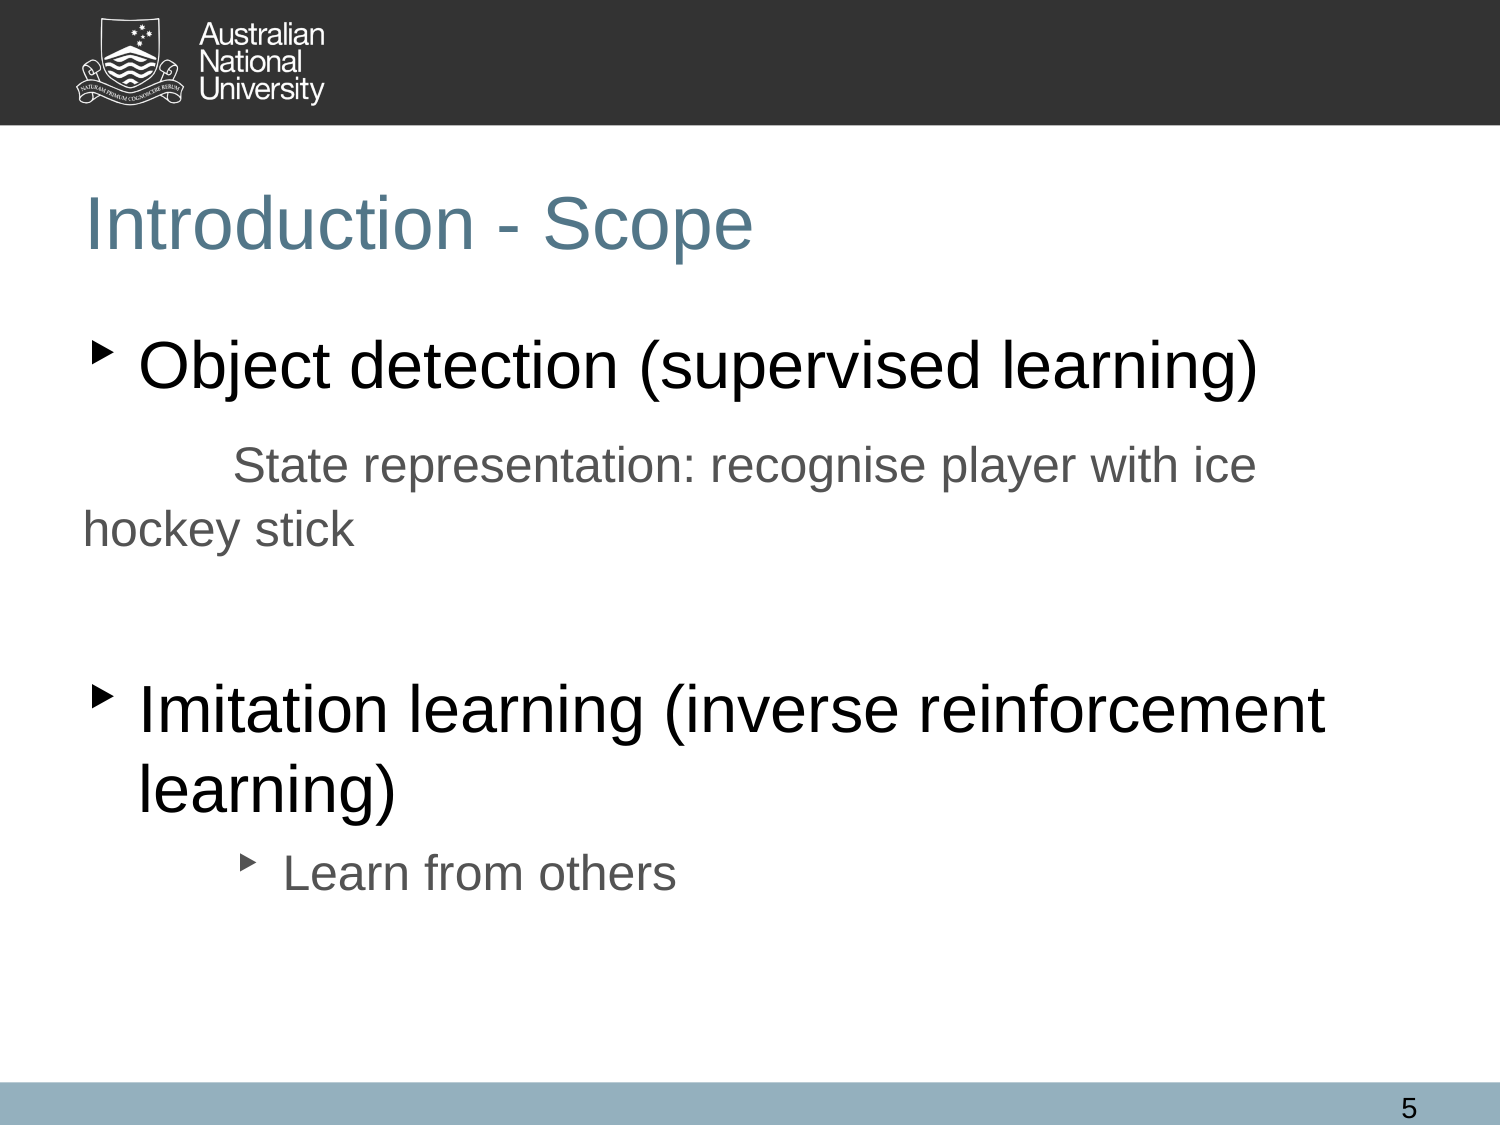

# Introduction - Scope
Object detection (supervised learning)
	State representation: recognise player with ice hockey stick

Imitation learning (inverse reinforcement learning)
Learn from others

5